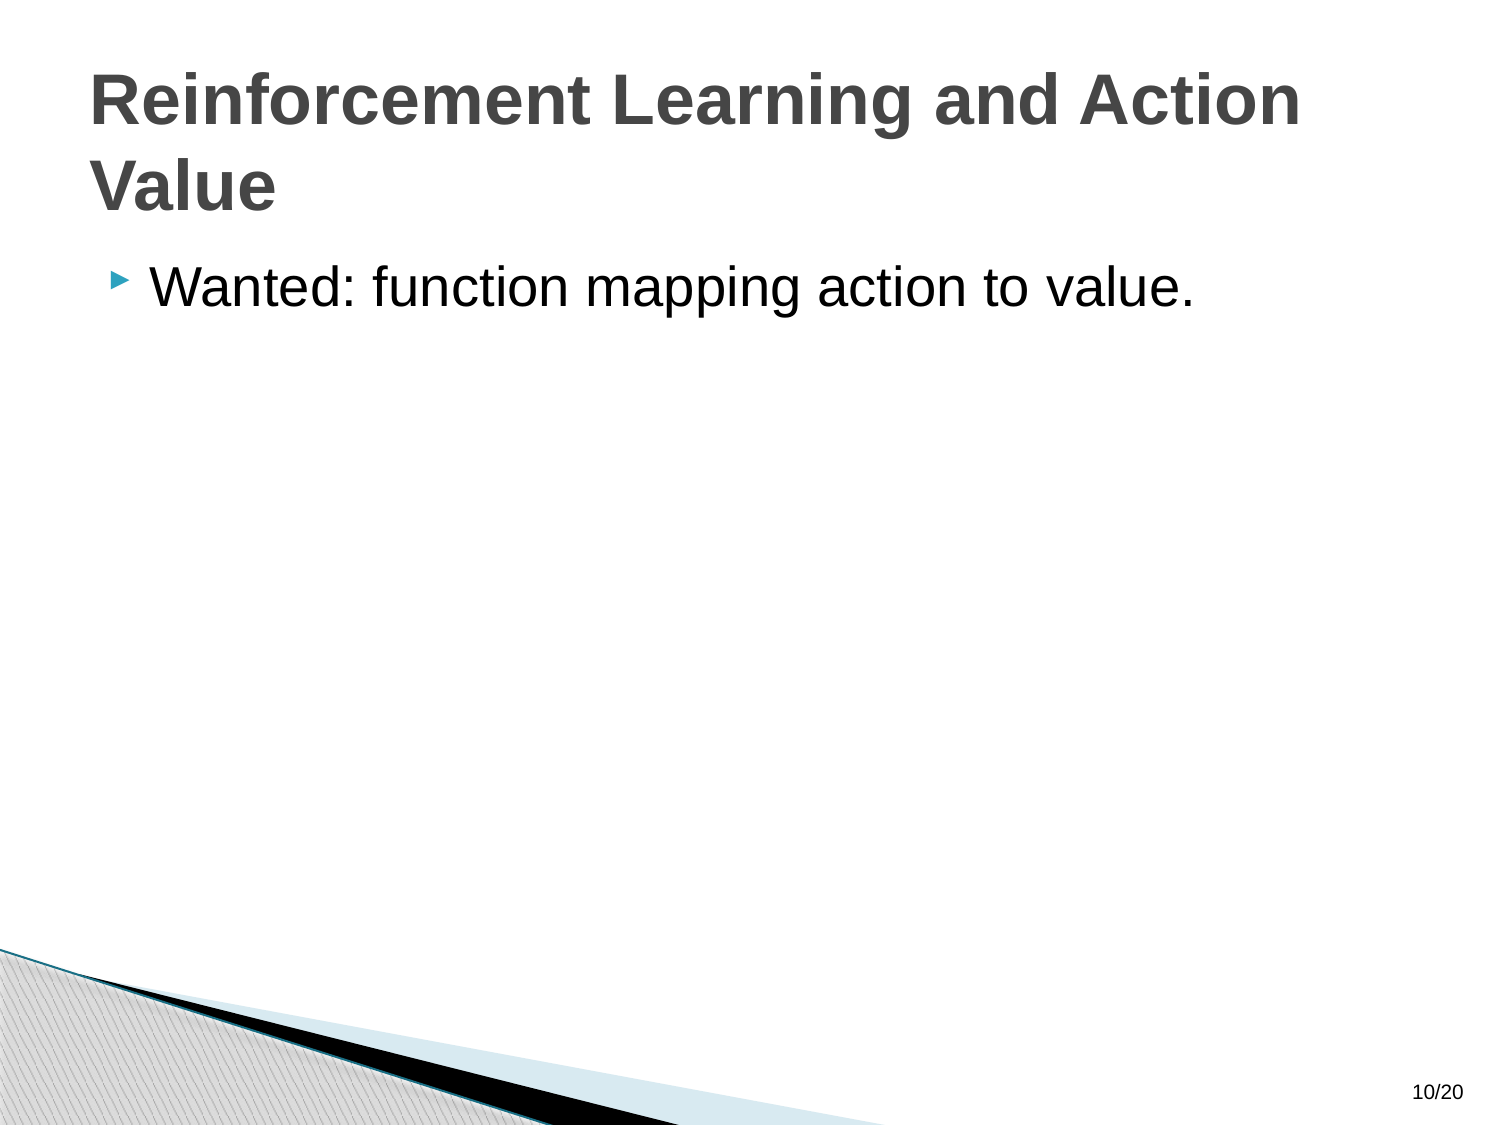

# Reinforcement Learning and Action Value
Wanted: function mapping action to value.
10/20